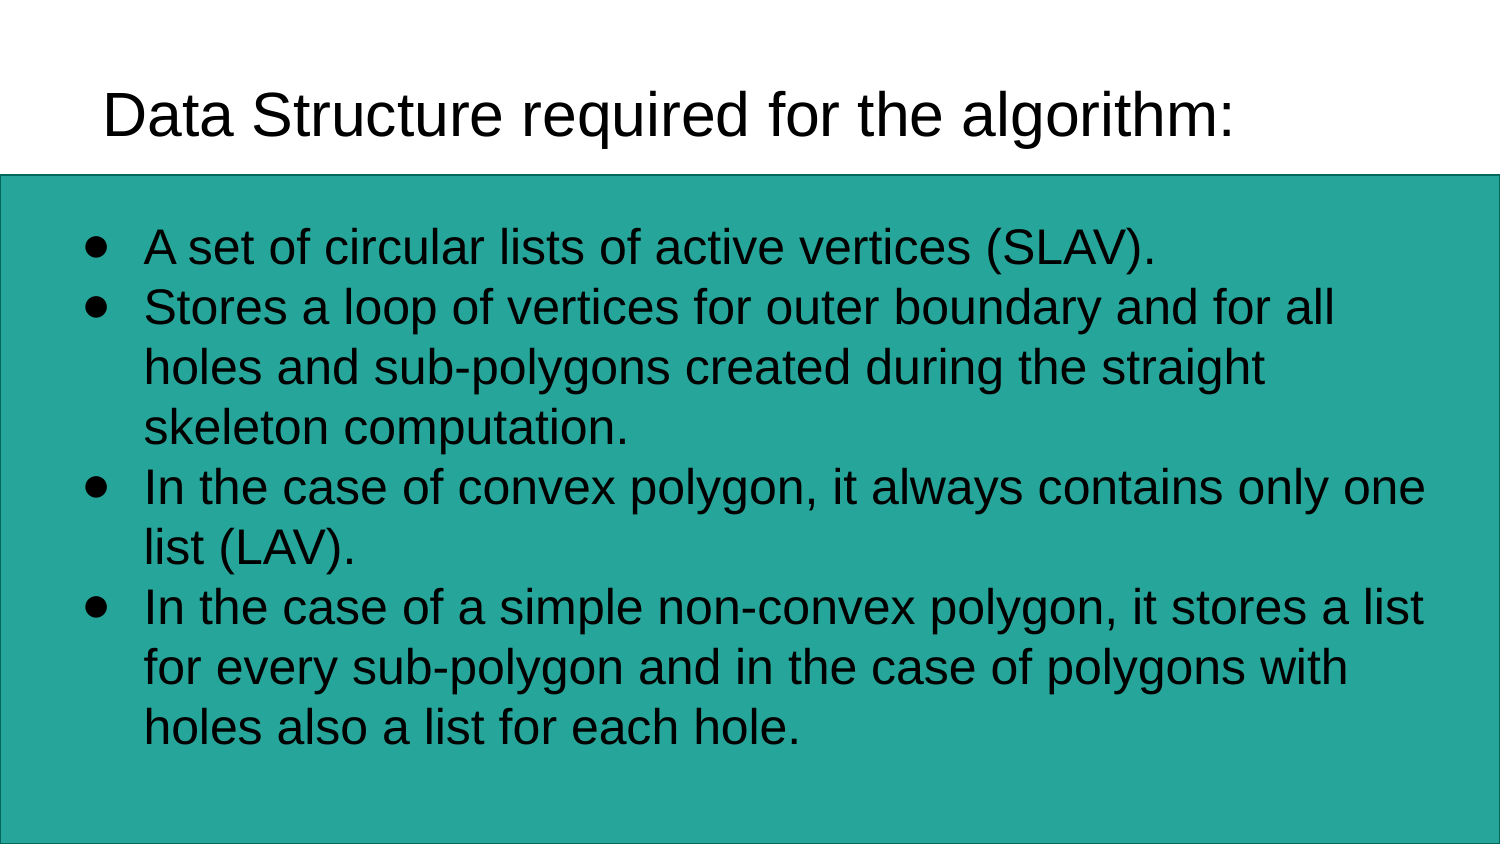

Data Structure required for the algorithm:

A set of circular lists of active vertices (SLAV).
Stores a loop of vertices for outer boundary and for all holes and sub-polygons created during the straight skeleton computation.
In the case of convex polygon, it always contains only one list (LAV).
In the case of a simple non-convex polygon, it stores a list for every sub-polygon and in the case of polygons with holes also a list for each hole.